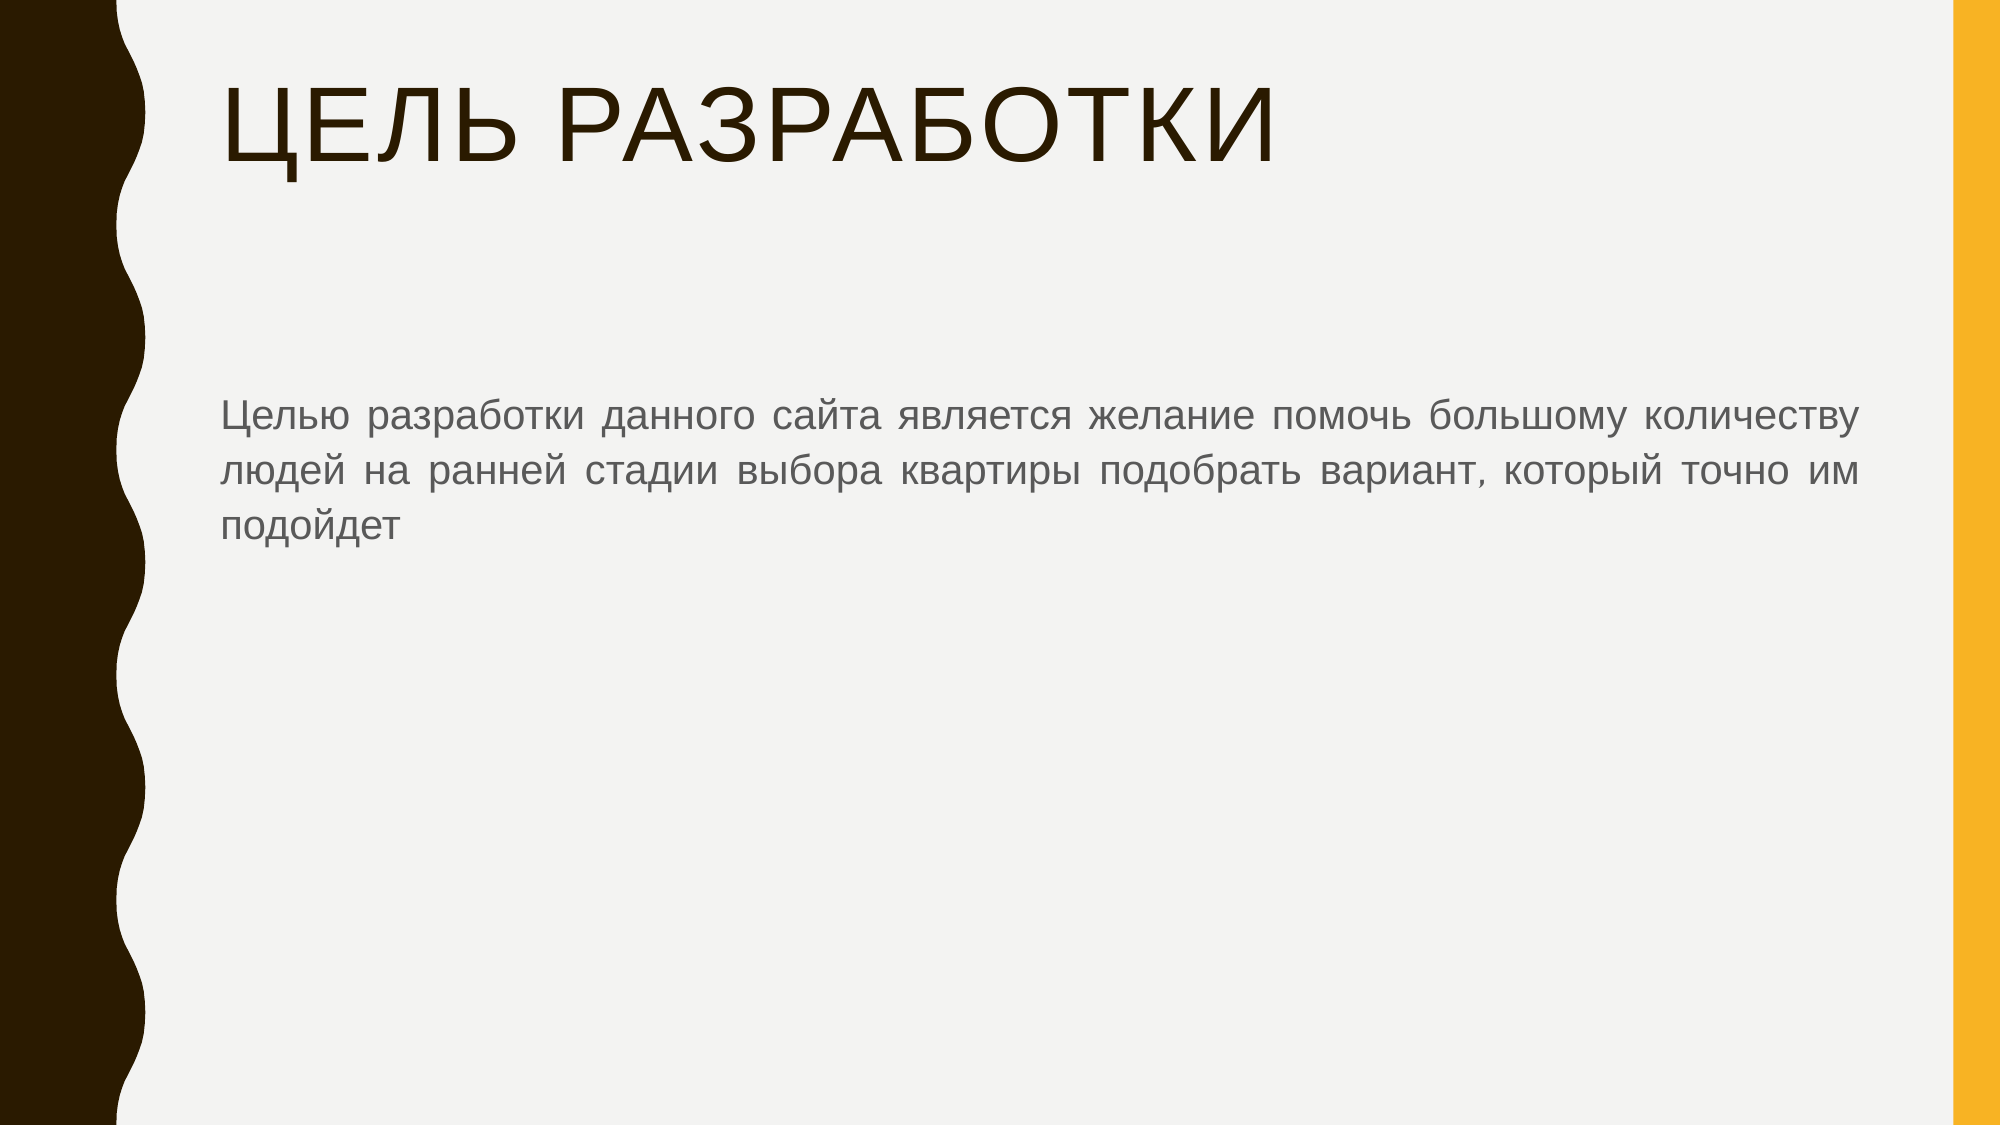

# Цель разработки
Целью разработки данного сайта является желание помочь большому количеству людей на ранней стадии выбора квартиры подобрать вариант, который точно им подойдет